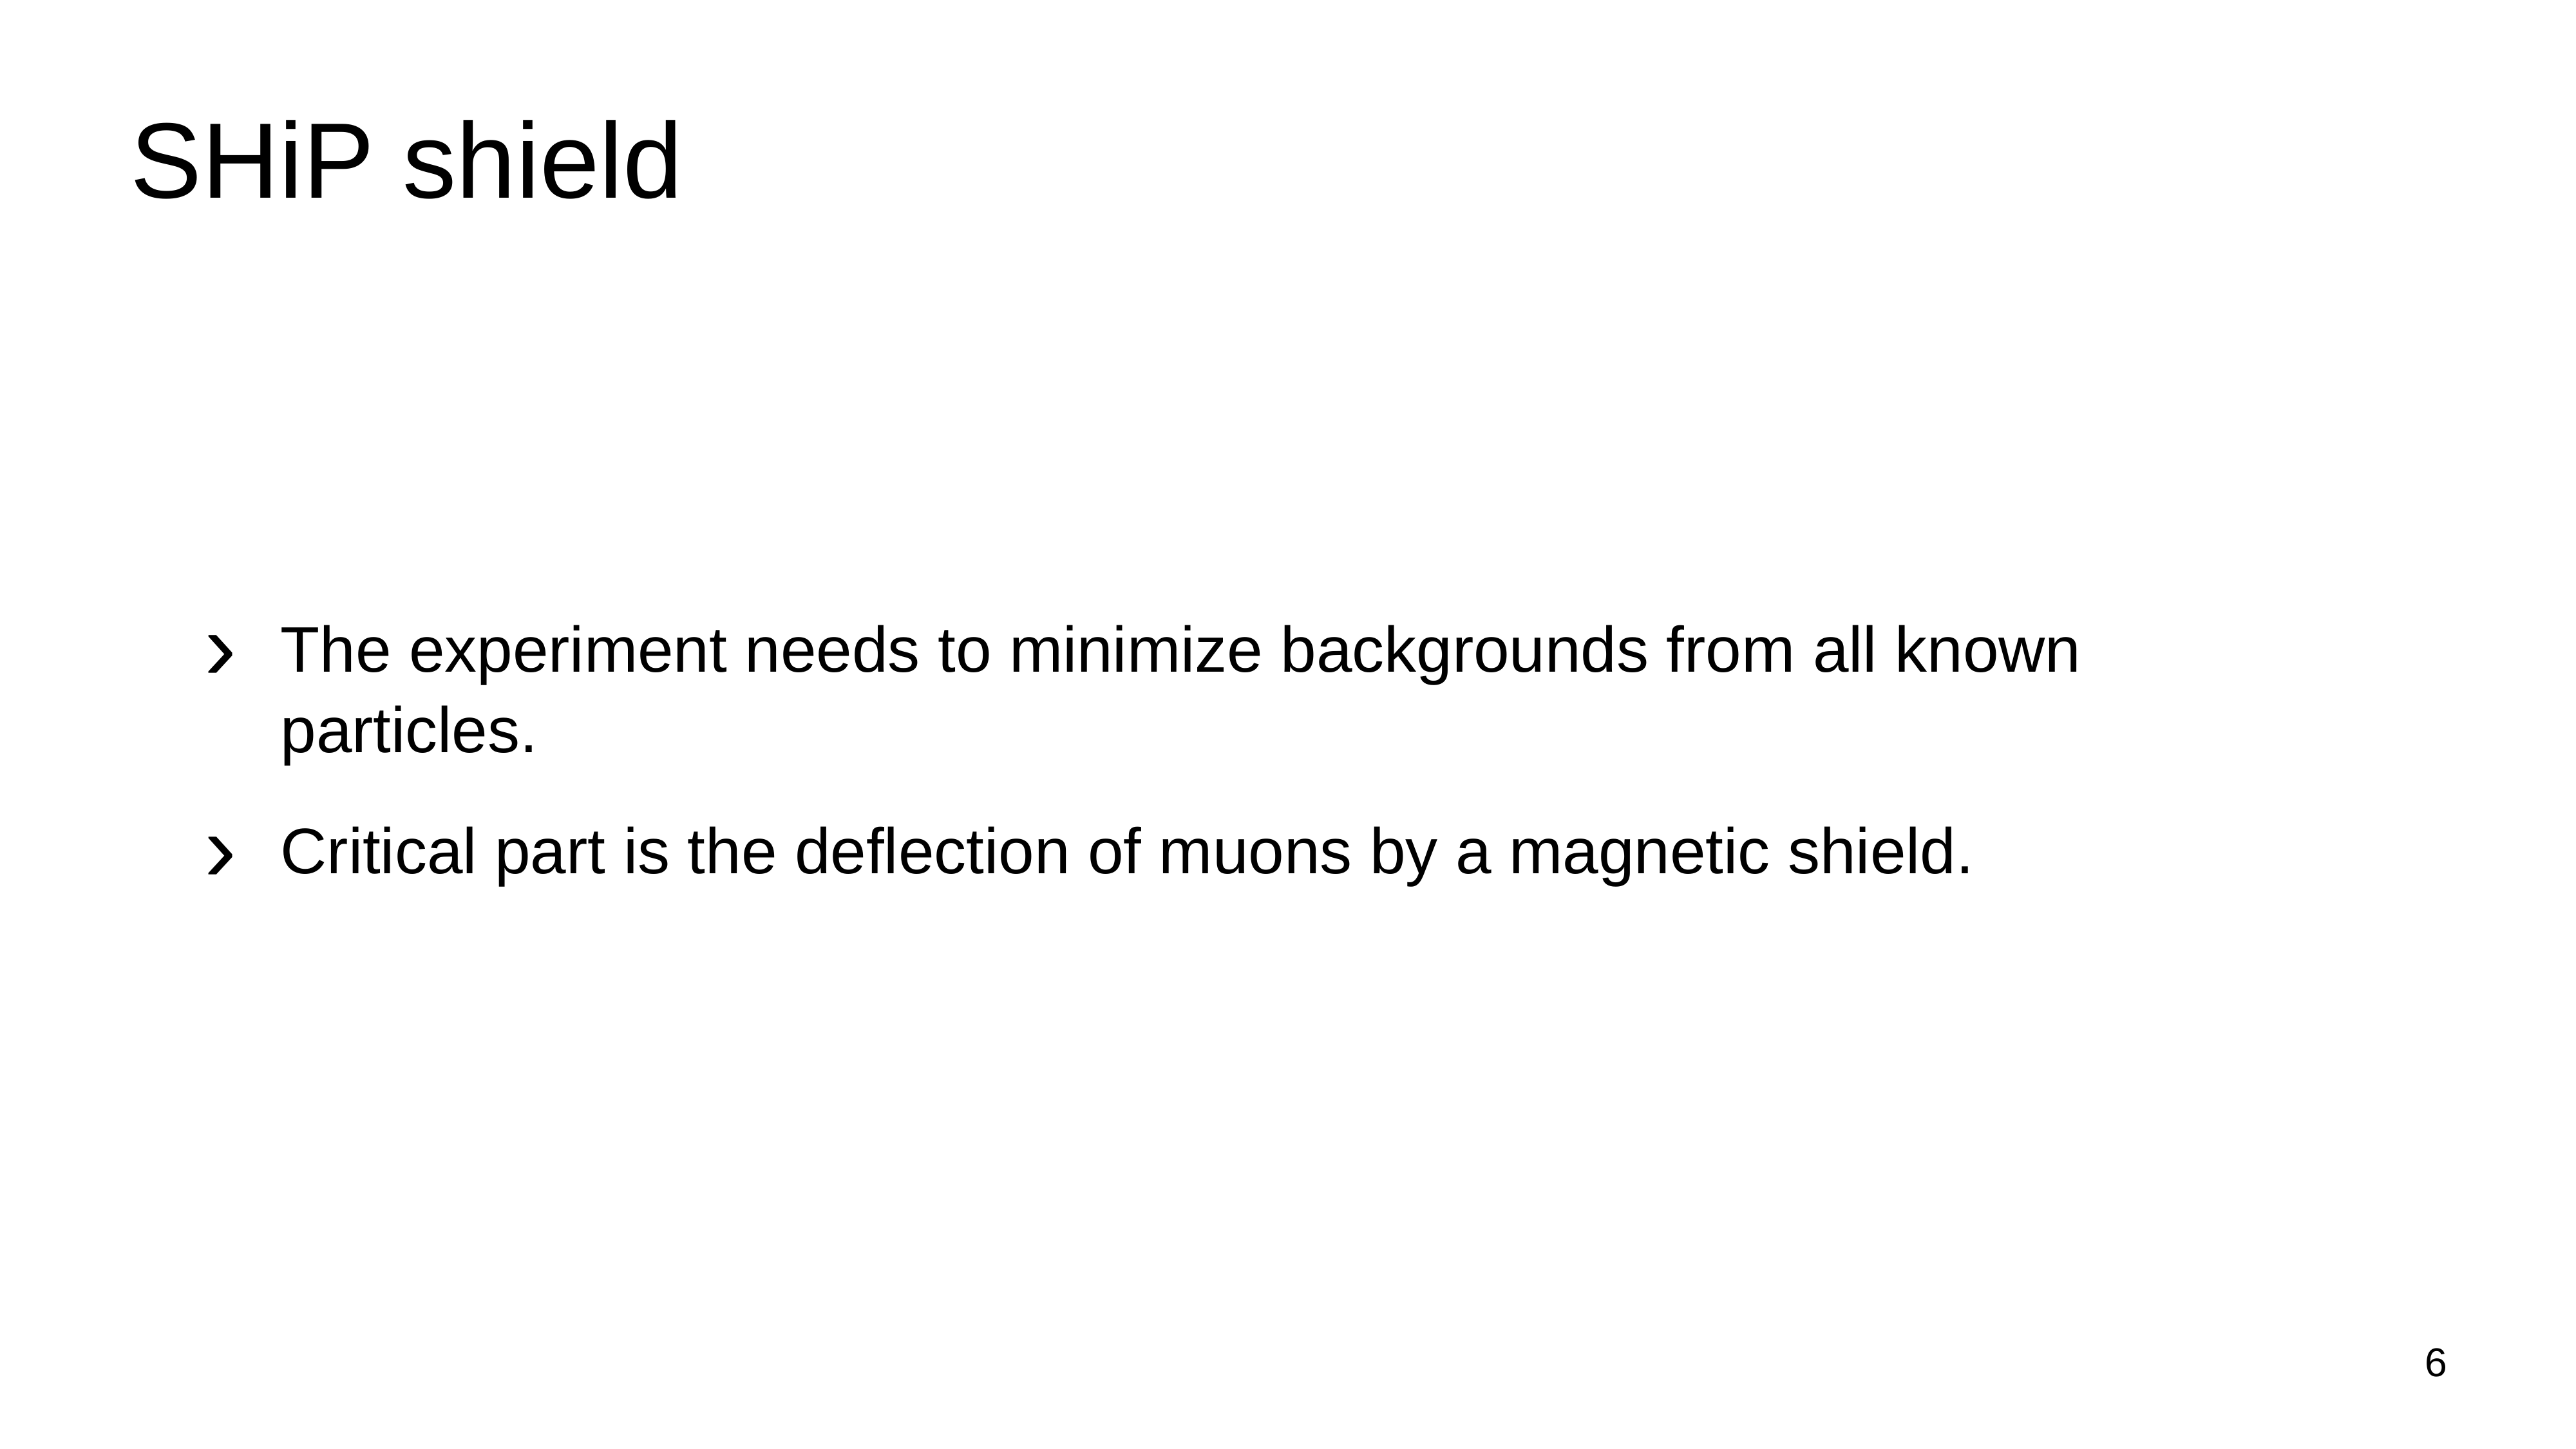

# SHiP shield
The experiment needs to minimize backgrounds from all known particles.
Critical part is the deflection of muons by a magnetic shield.

6